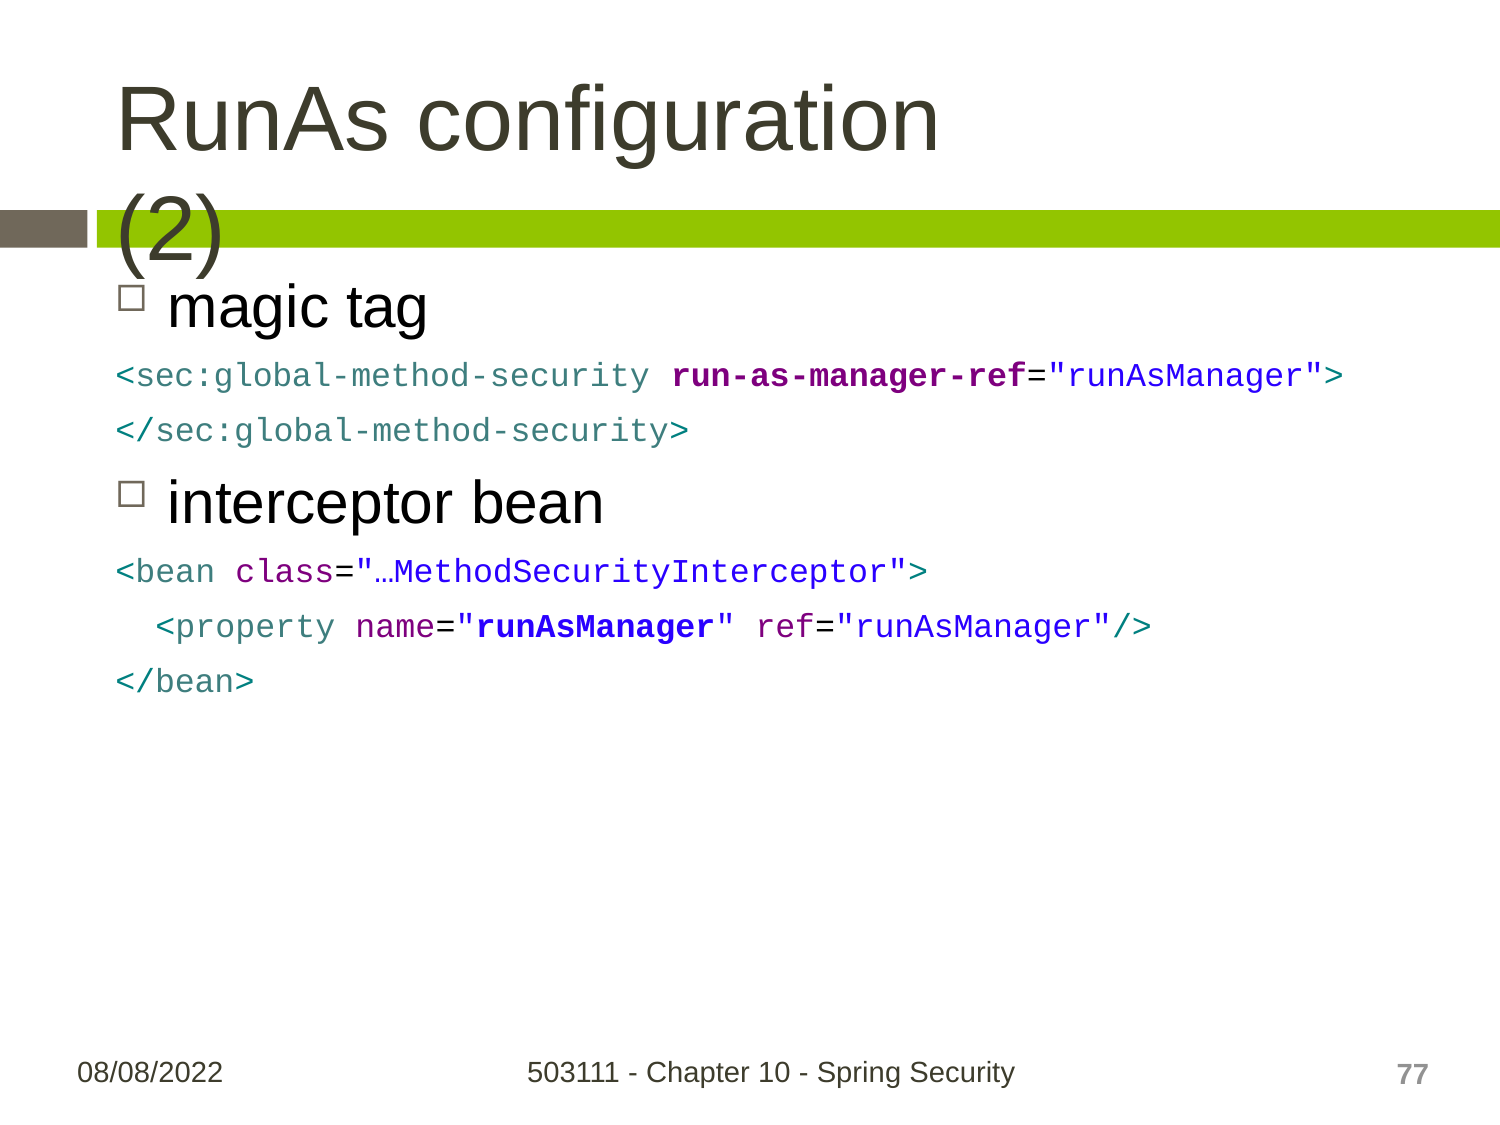

# RunAs configuration (2)
magic tag
<sec:global-method-security run-as-manager-ref="runAsManager">
</sec:global-method-security>
interceptor bean
<bean class="…MethodSecurityInterceptor">
<property name="runAsManager" ref="runAsManager"/>
</bean>
77
08/08/2022
503111 - Chapter 10 - Spring Security